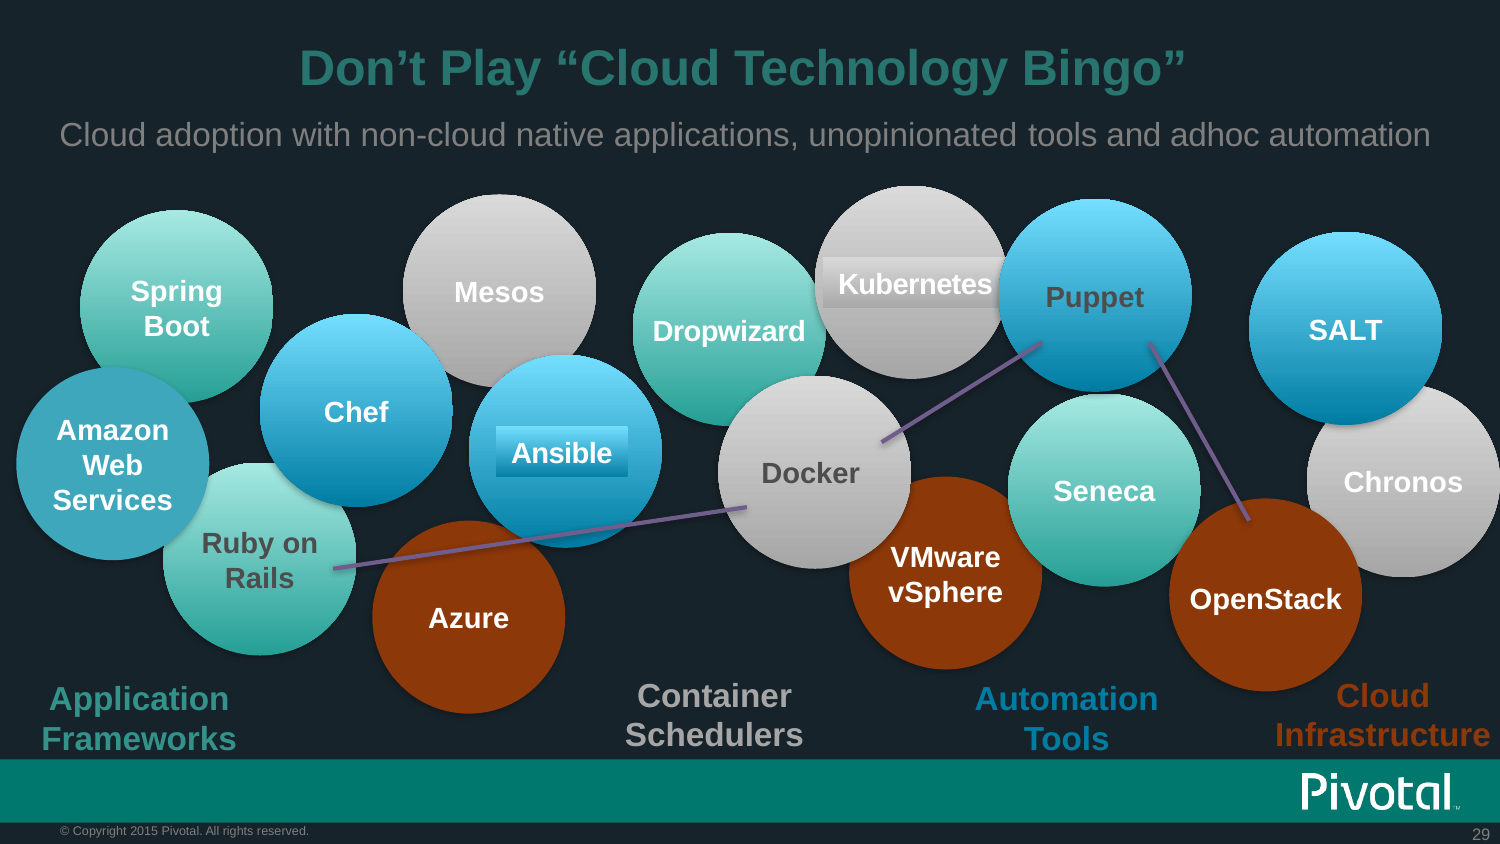

# Don’t Play “Cloud Technology Bingo”
Cloud adoption with non-cloud native applications, unopinionated tools and adhoc automation

Kubernetes
Mesos
Puppet
Spring Boot
SALT

Dropwizard
Chef

Ansible
Amazon Web Services
Docker
Chronos
Seneca
Ruby on Rails
VMware vSphere

Azure
OpenStack
Container Schedulers
Cloud
Infrastructure
Application Frameworks
Automation
Tools